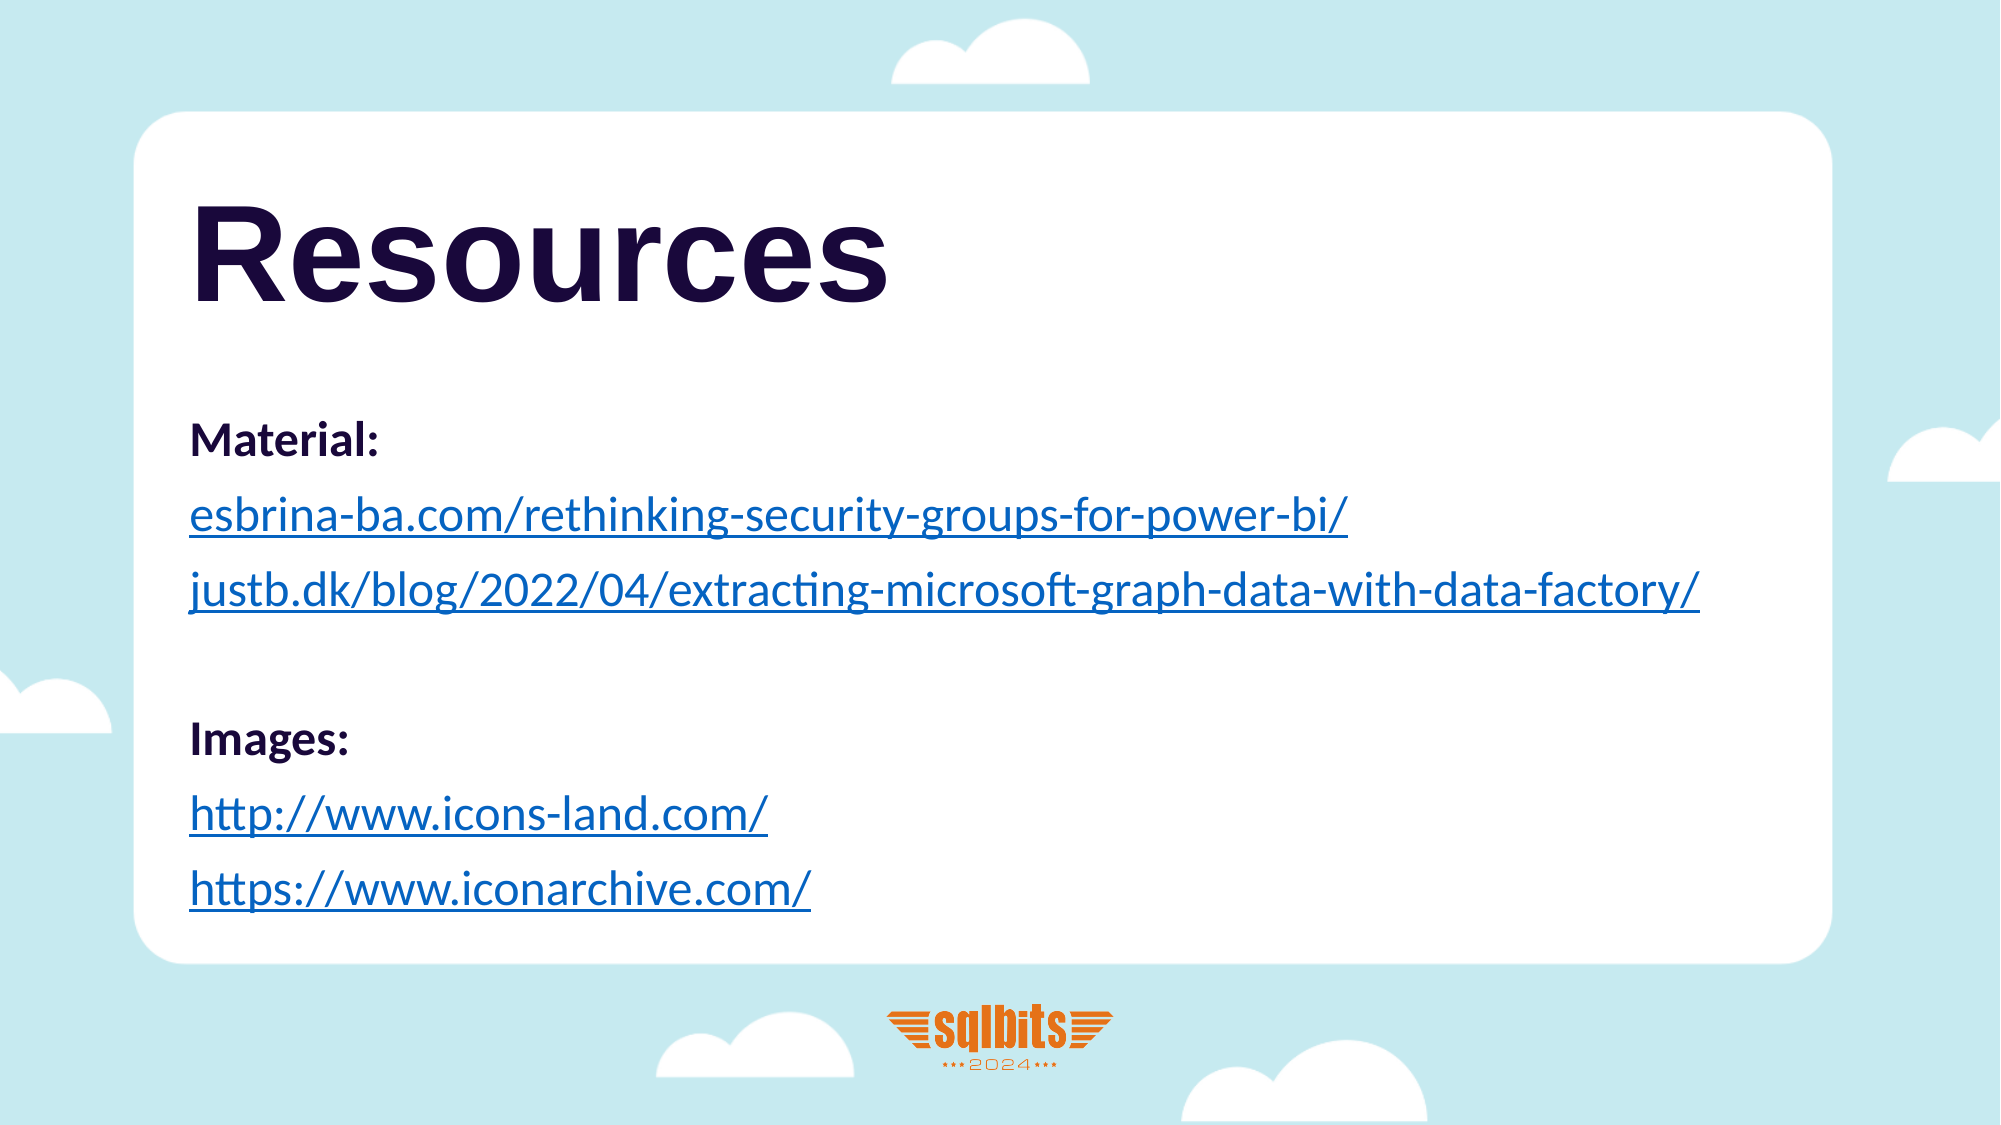

# Resources
Material:
esbrina-ba.com/rethinking-security-groups-for-power-bi/
justb.dk/blog/2022/04/extracting-microsoft-graph-data-with-data-factory/

Images:
http://www.icons-land.com/
https://www.iconarchive.com/